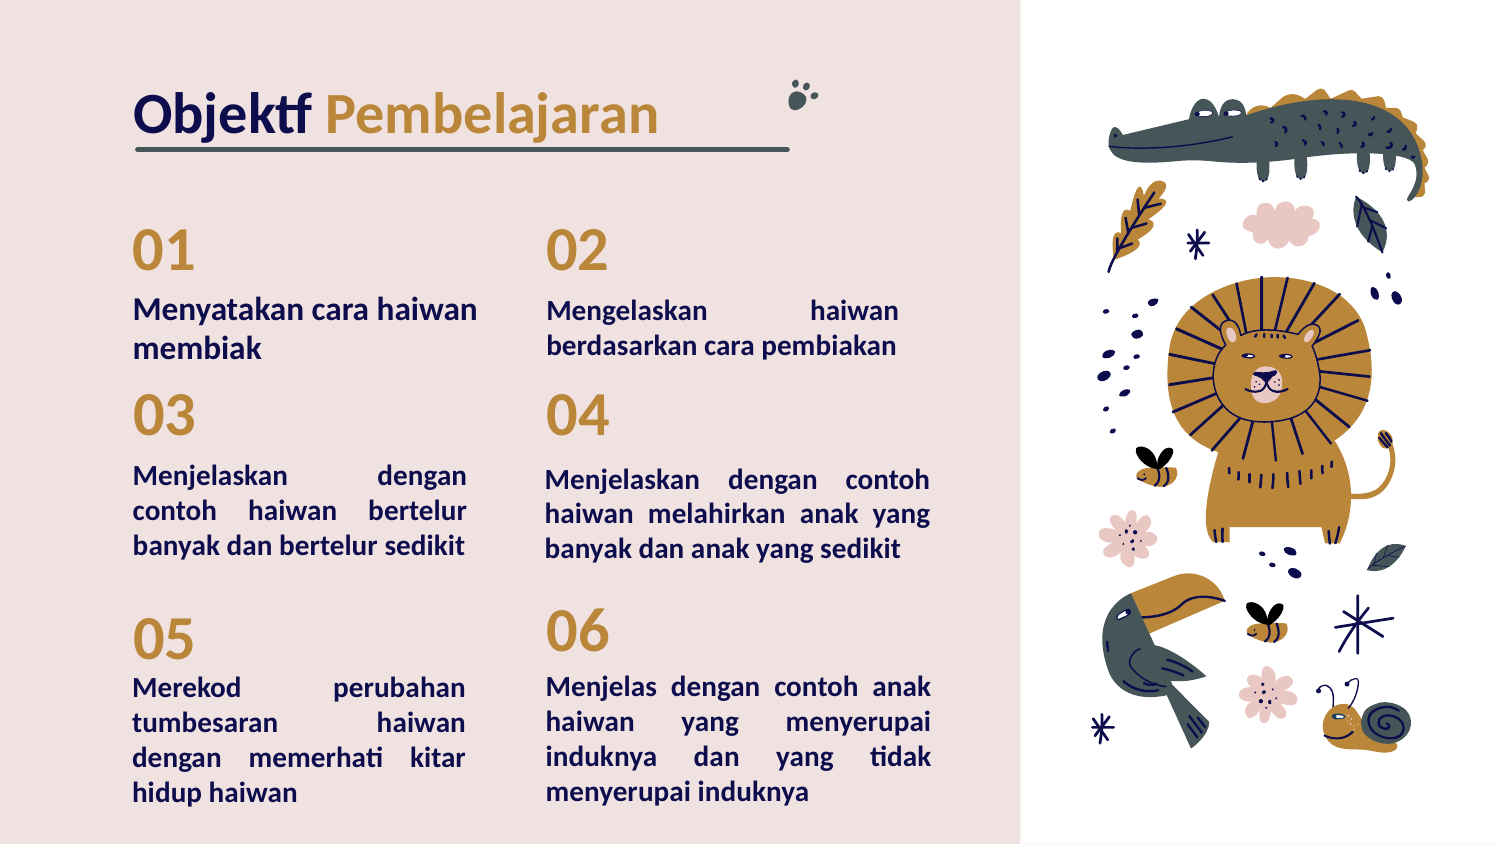

# Objektf Pembelajaran

01
02

Menyatakan cara haiwan membiak
Mengelaskan haiwan berdasarkan cara pembiakan

03
04
Menjelaskan dengan contoh haiwan bertelur banyak dan bertelur sedikit

Menjelaskan dengan contoh haiwan melahirkan anak yang banyak dan anak yang sedikit

06

05

Menjelas dengan contoh anak haiwan yang menyerupai induknya dan yang tidak menyerupai induknya

Merekod perubahan tumbesaran haiwan dengan memerhati kitar hidup haiwan